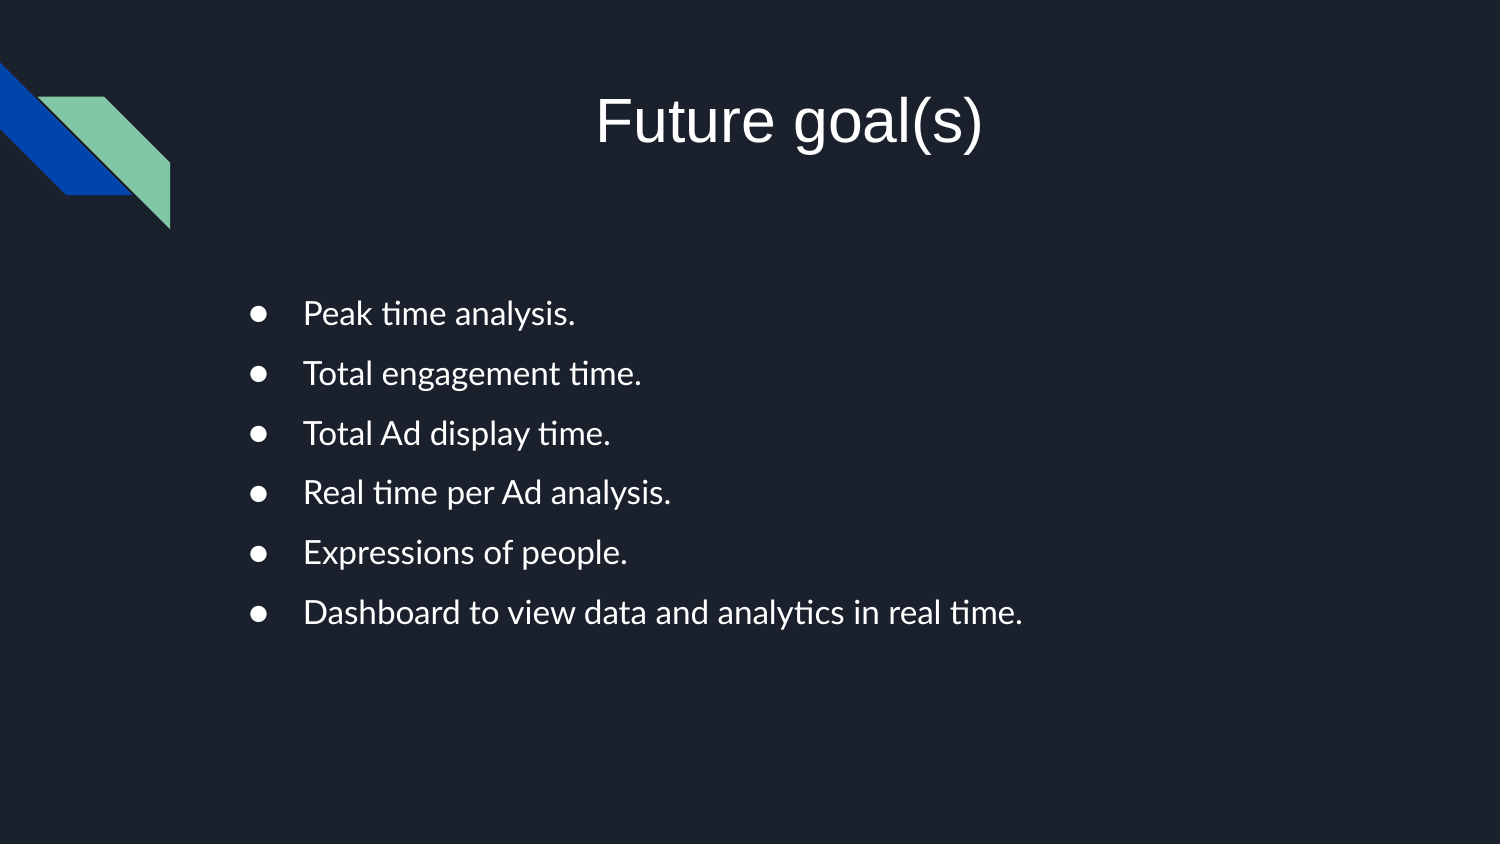

# Future goal(s)
Peak time analysis.
Total engagement time.
Total Ad display time.
Real time per Ad analysis.
Expressions of people.
Dashboard to view data and analytics in real time.